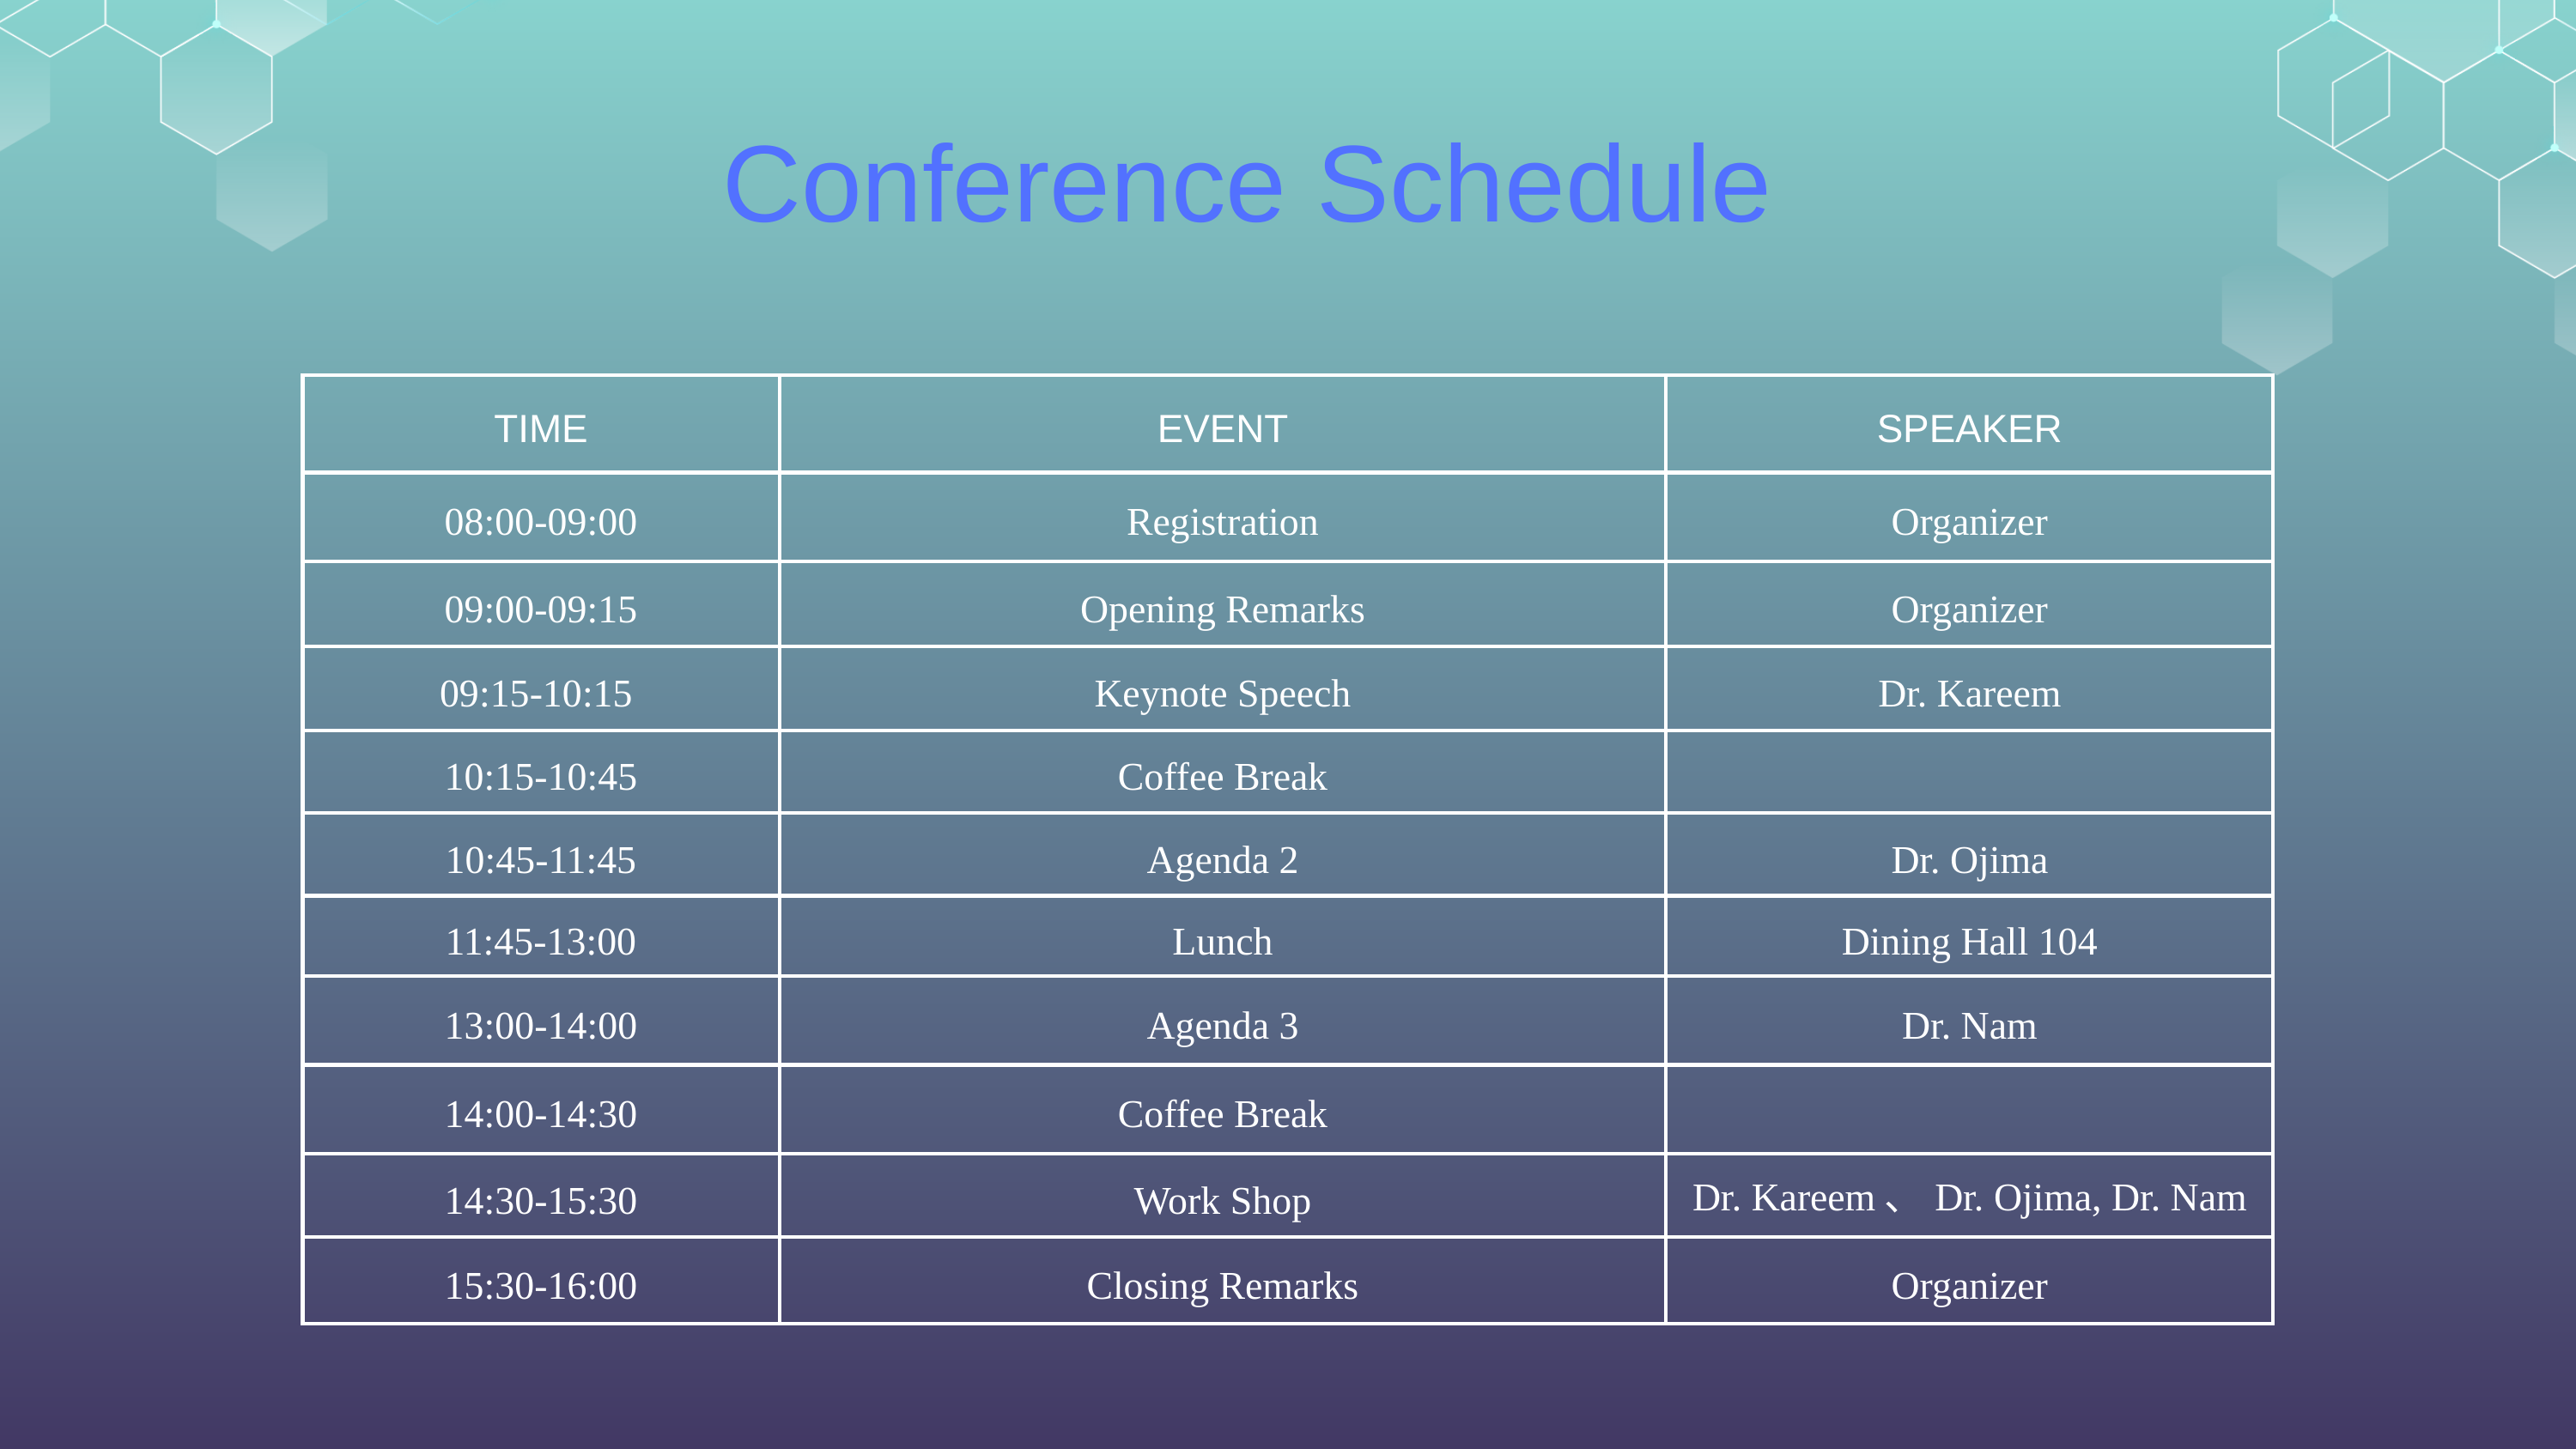

Conference Schedule

| TIME | EVENT | SPEAKER |
| --- | --- | --- |
| 08:00-09:00 | Registration | Organizer |
| 09:00-09:15 | Opening Remarks | Organizer |
| 09:15-10:15 | Keynote Speech | Dr. Kareem |
| 10:15-10:45 | Coffee Break |  |
| 10:45-11:45 | Agenda 2 | Dr. Ojima |
| 11:45-13:00 | Lunch | Dining Hall 104 |
| 13:00-14:00 | Agenda 3 | Dr. Nam |
| 14:00-14:30 | Coffee Break |  |
| 14:30-15:30 | Work Shop | Dr. Kareem、Dr. Ojima, Dr. Nam |
| 15:30-16:00 | Closing Remarks | Organizer |